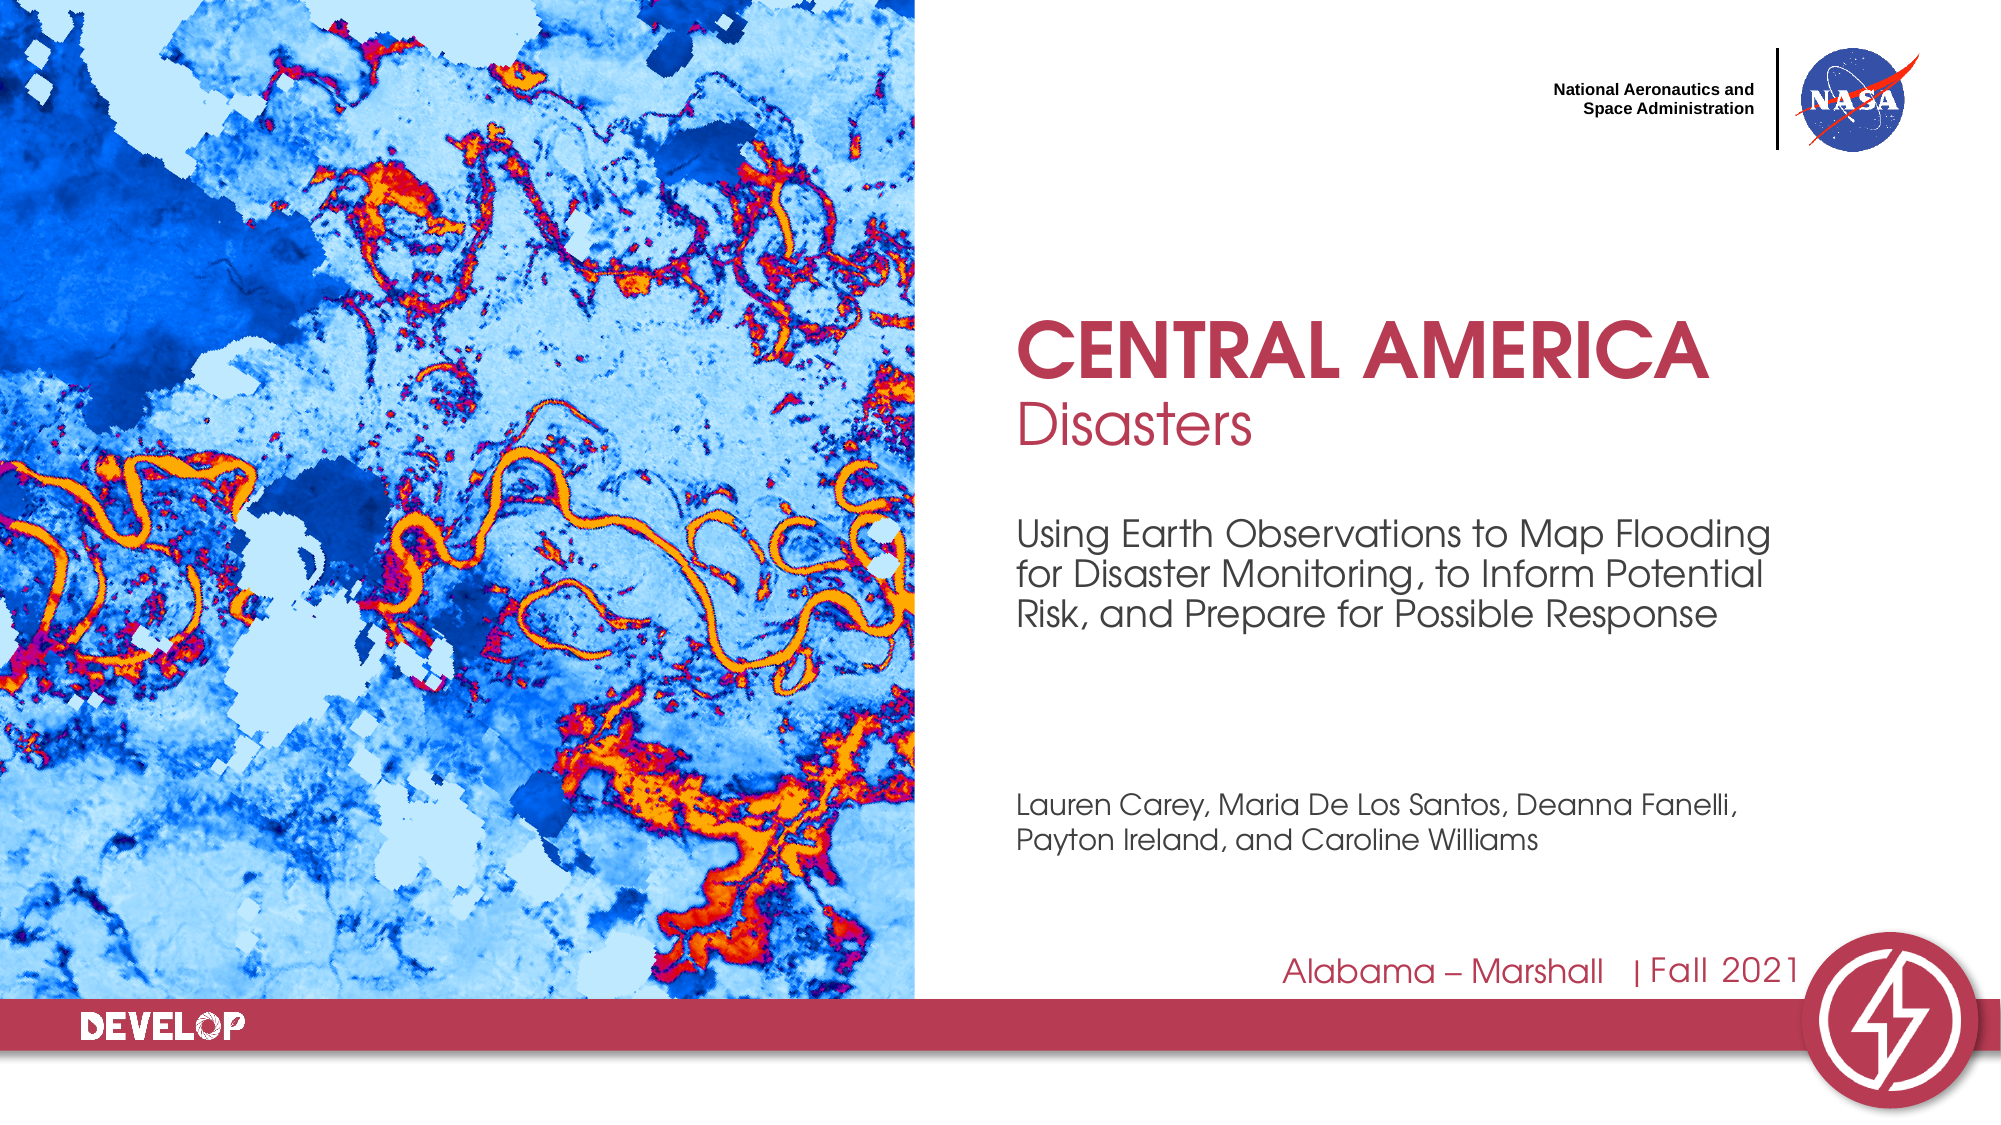

CENTRAL AMERICA
Disasters
Using Earth Observations to Map Flooding for Disaster Monitoring, to Inform Potential Risk, and Prepare for Possible Response
Lauren Carey, Maria De Los Santos, Deanna Fanelli, Payton Ireland, and Caroline Williams
Alabama – Marshall